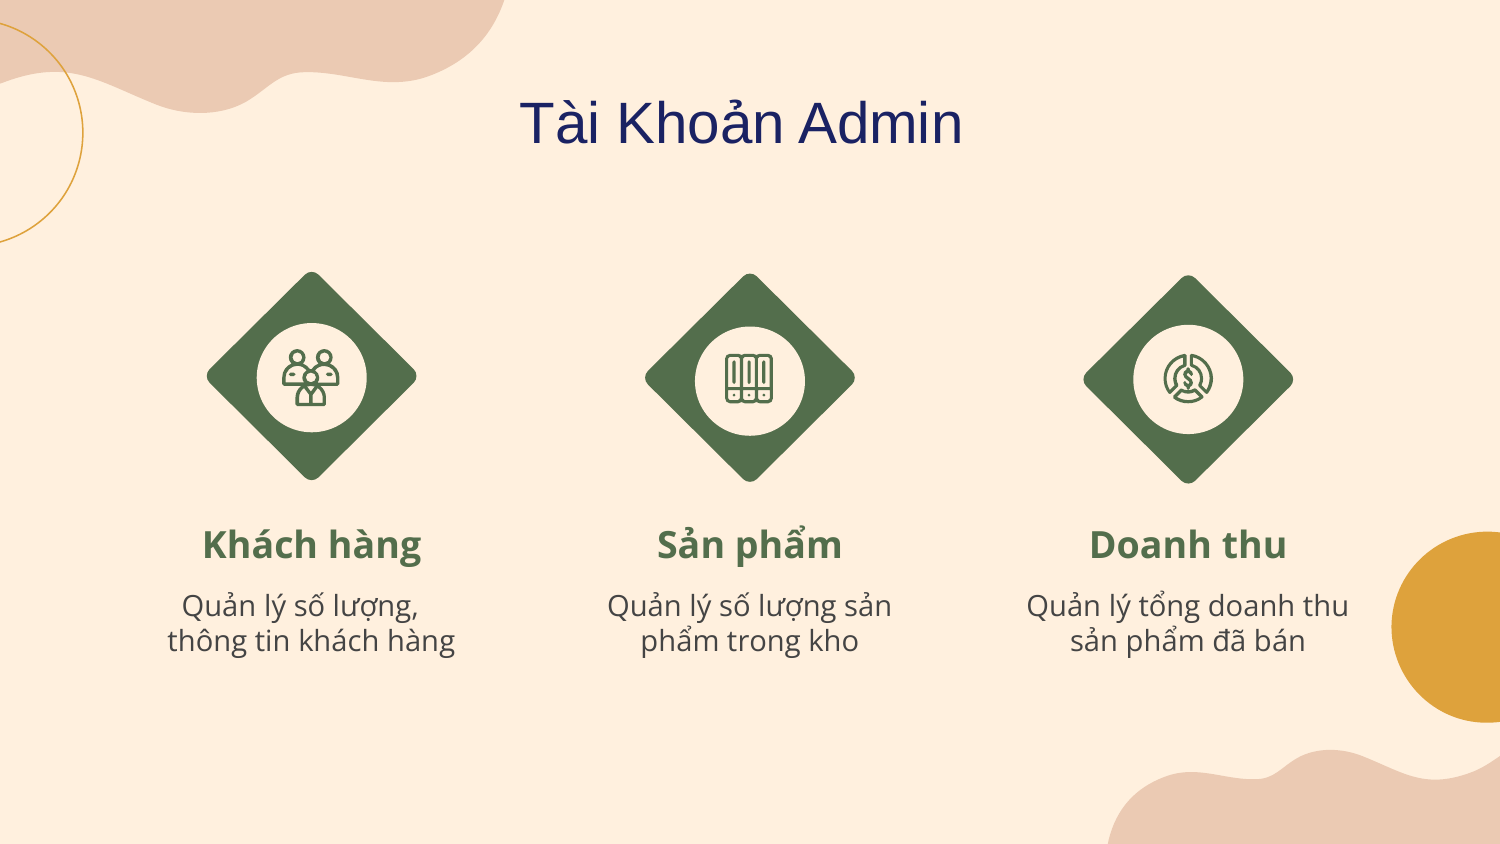

Tài Khoản Admin

# Khách hàng
Sản phẩm
Doanh thu
Quản lý số lượng,    thông tin khách hàng
Quản lý số lượng sản phẩm trong kho
Quản lý tổng doanh thu sản phẩm đã bán